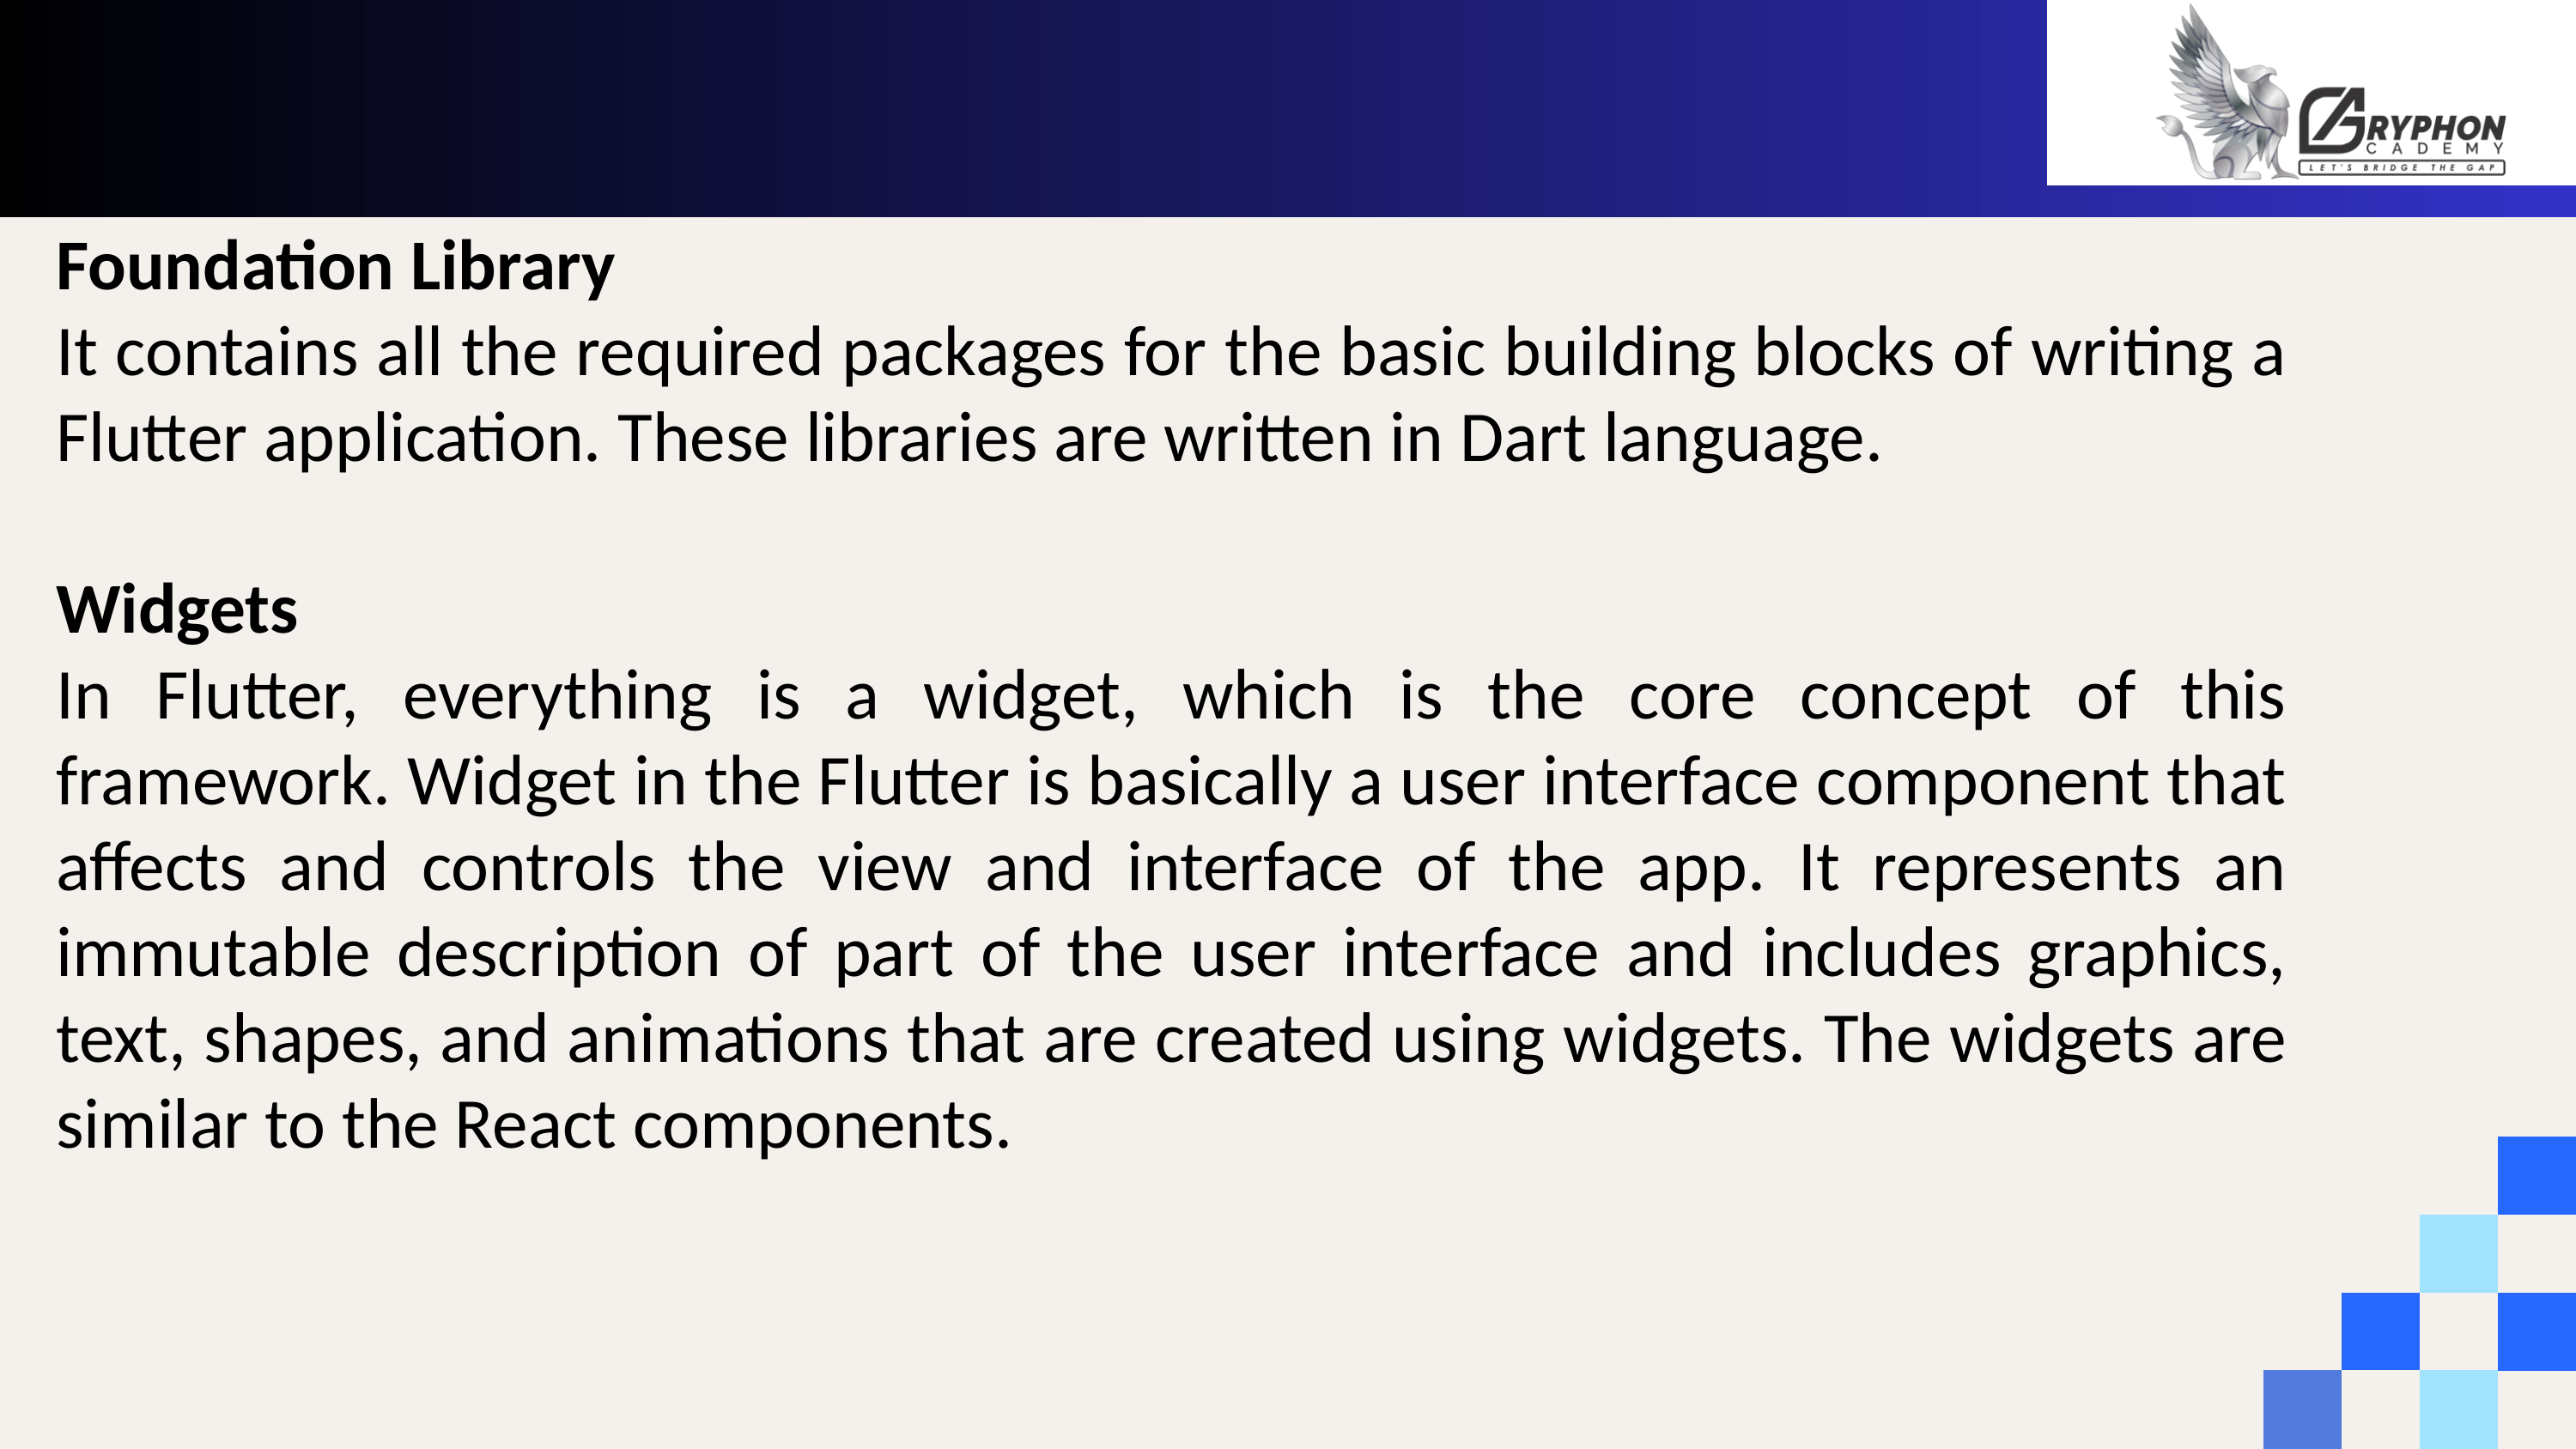

Foundation Library
It contains all the required packages for the basic building blocks of writing a Flutter application. These libraries are written in Dart language.

Widgets
In Flutter, everything is a widget, which is the core concept of this framework. Widget in the Flutter is basically a user interface component that affects and controls the view and interface of the app. It represents an immutable description of part of the user interface and includes graphics, text, shapes, and animations that are created using widgets. The widgets are similar to the React components.